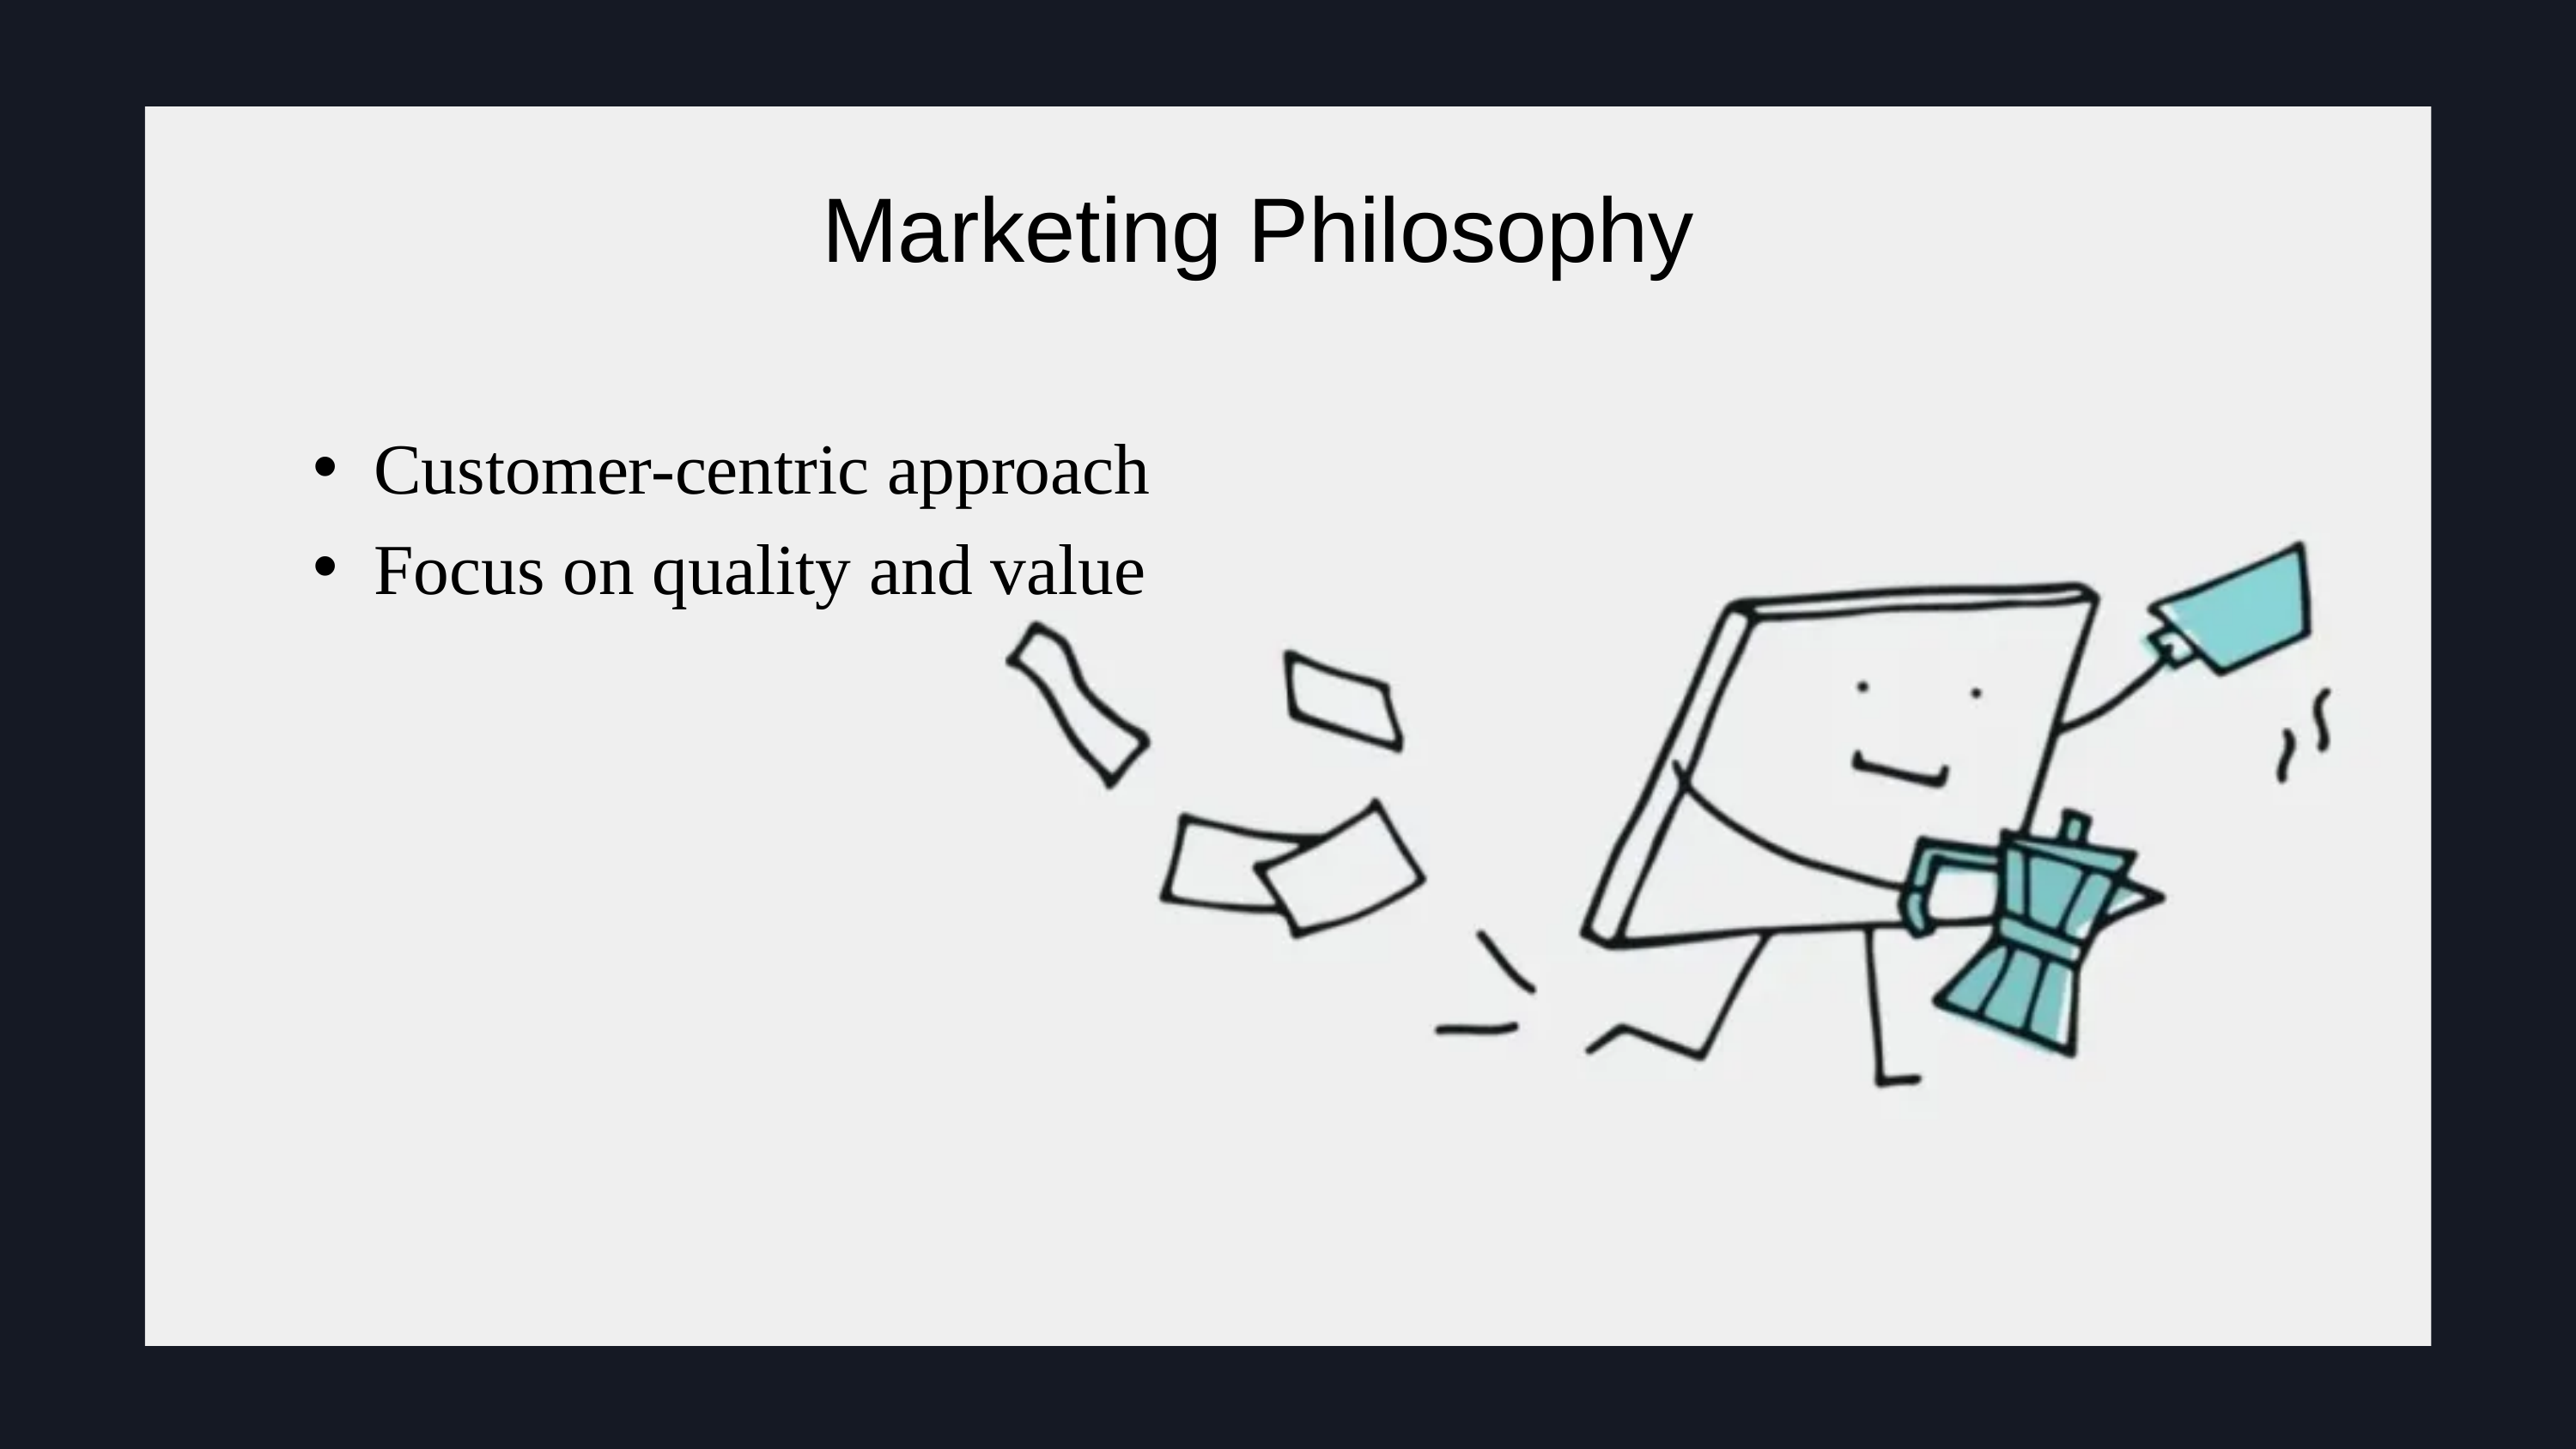

Marketing Philosophy

Customer-centric approach
Focus on quality and value